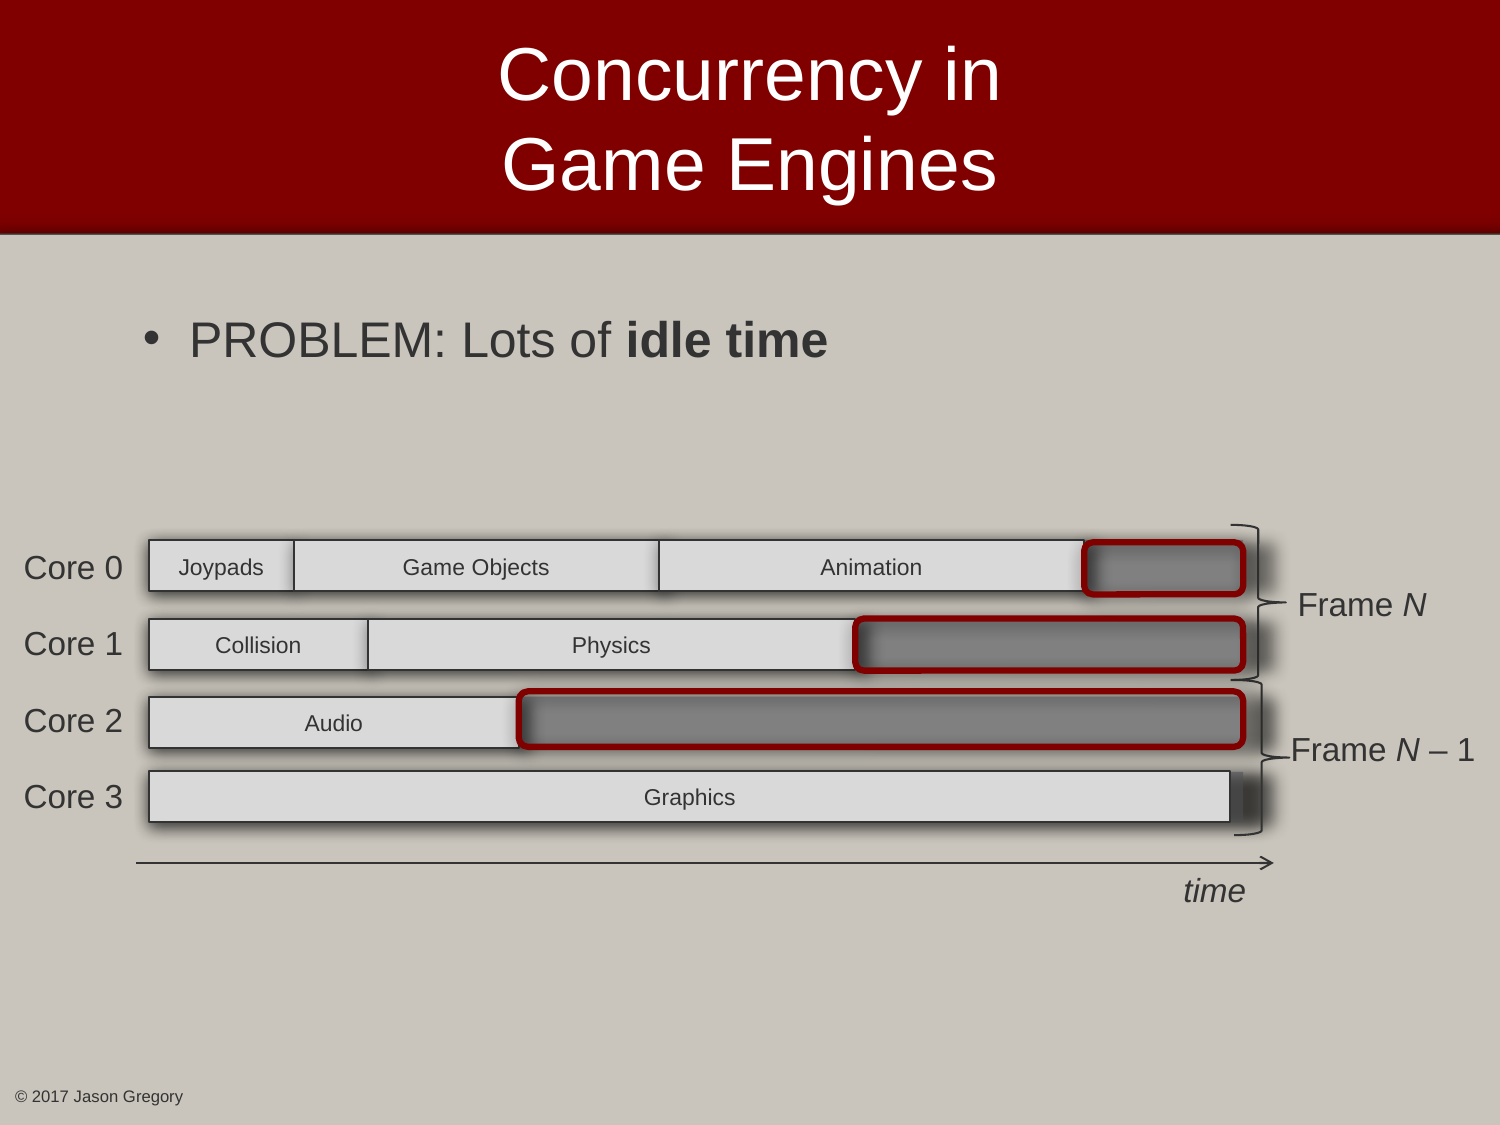

# Concurrency in Game Engines
PROBLEM: Lots of idle time

Core 0

Joypads
Game Objects
Animation
Collision
Physics
Audio
Graphics
time

Frame N
Core 1

Core 2

Frame N – 1
Core 3
© 2017 Jason Gregory